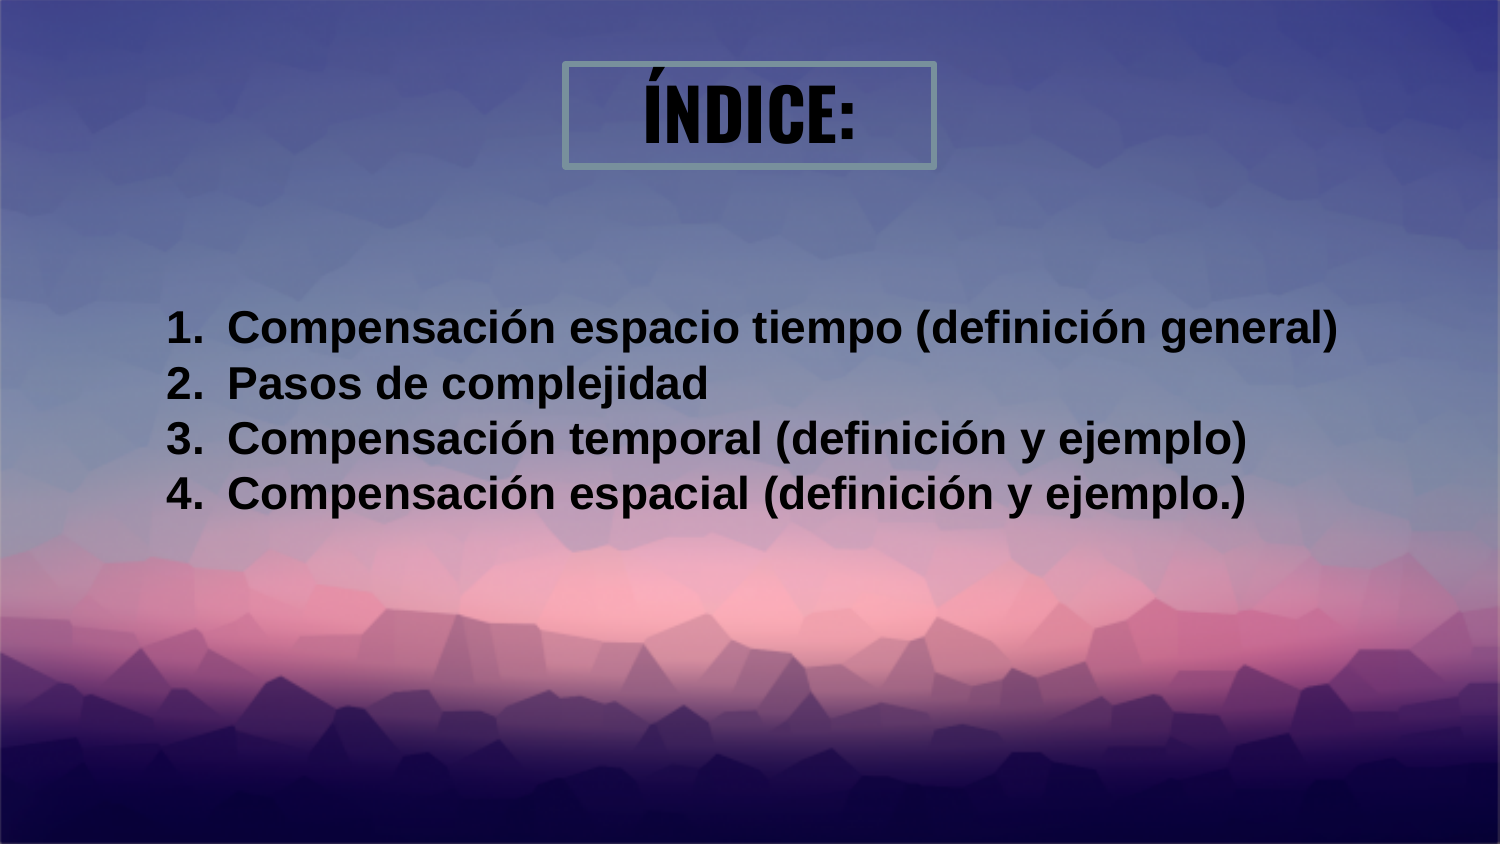

ÍNDICE:
# Compensación espacio tiempo (definición general)
Pasos de complejidad
Compensación temporal (definición y ejemplo)
Compensación espacial (definición y ejemplo.)